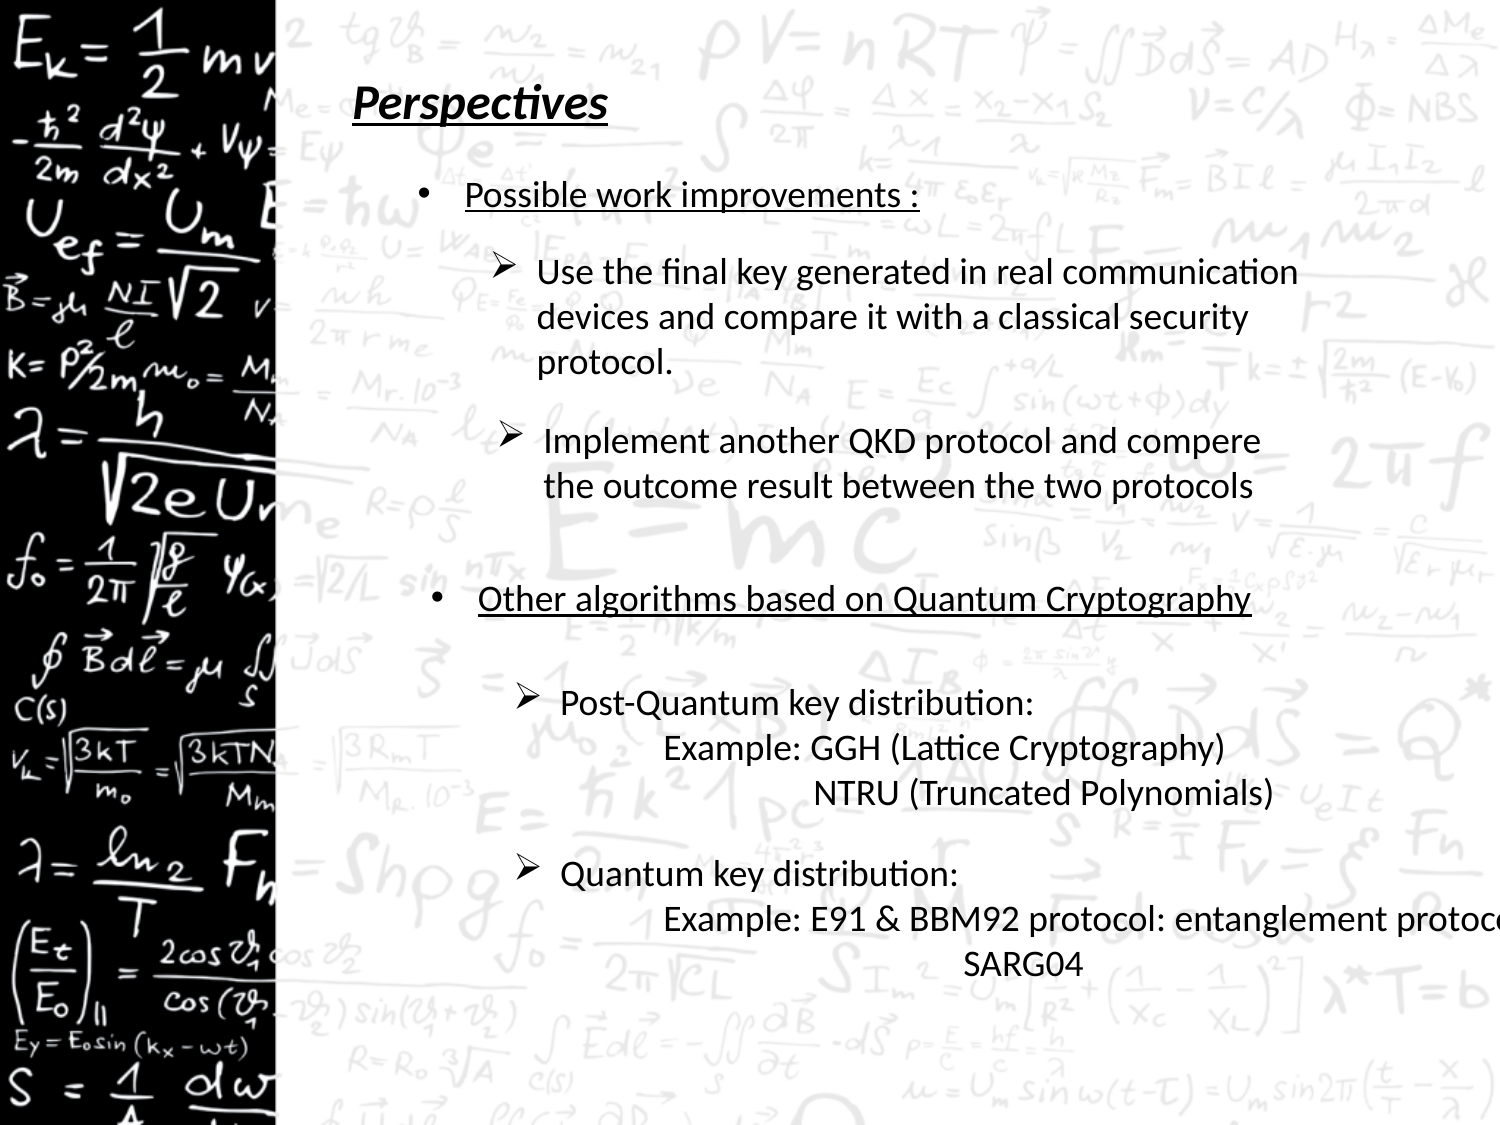

Perspectives
Possible work improvements :
Use the final key generated in real communication devices and compare it with a classical security protocol.
Implement another QKD protocol and compere the outcome result between the two protocols
Other algorithms based on Quantum Cryptography
Post-Quantum key distribution:
	Example: GGH (Lattice Cryptography)
		NTRU (Truncated Polynomials)
Quantum key distribution:
	Example: E91 & BBM92 protocol: entanglement protocol			SARG04